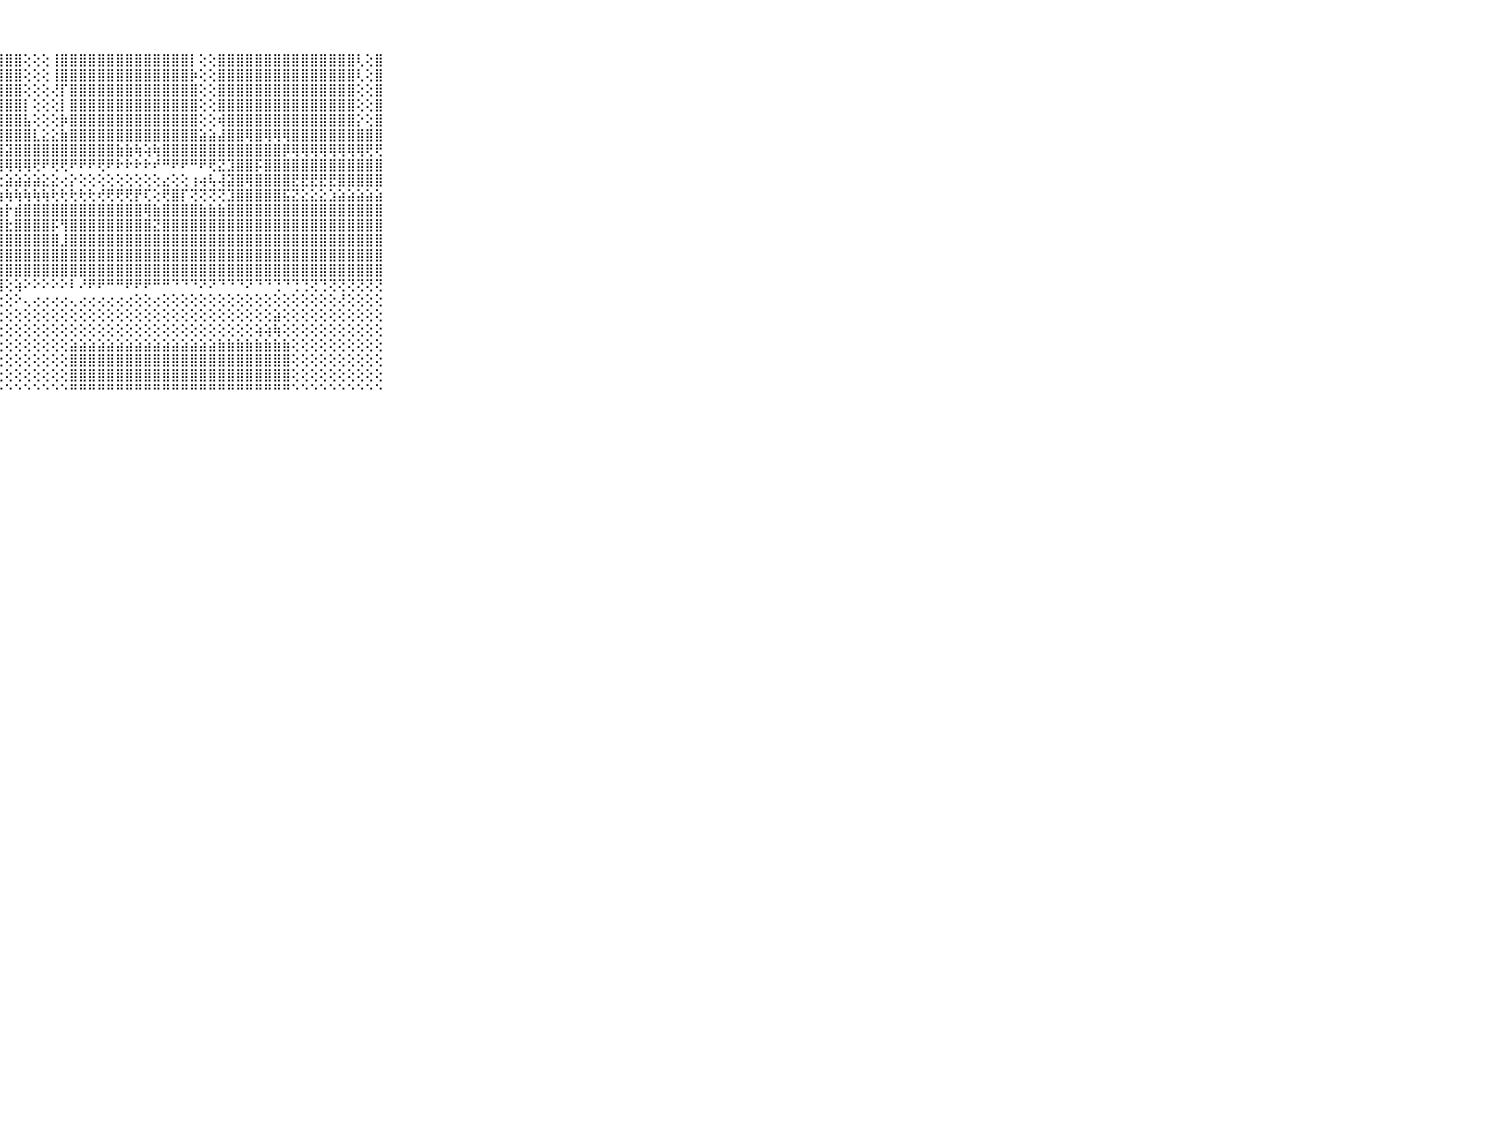

⠀⠀⠀⠀⠀⠀⠀⠀⠀⠀⠀⢕⢟⢕⢕⢕⢕⣿⣿⣿⣿⣿⣿⣿⣿⣿⣿⣿⣿⣿⢕⢕⢕⢸⣿⣿⣿⣿⣿⣿⣿⣿⣿⣿⣿⣿⣿⣿⡇⢕⢕⣿⣿⣿⣿⣿⣿⣿⣿⣿⣿⣿⣿⣿⣿⣿⢇⢕⣿⠀⠀⠀⠀⠀⠀⠀⠀⠀⠀⠀⠀
⠀⠀⠀⠀⠀⠀⠀⠀⠀⠀⠀⢕⣷⡇⢕⢕⢕⣿⣿⣿⣿⣿⣿⣿⣿⣿⣿⣿⣿⣿⢕⢕⢕⢸⣿⣿⣿⣿⣿⣿⣿⣿⣿⣿⣿⣿⣿⣿⡷⢕⢕⣿⣿⣿⣿⣿⣿⣿⣿⣿⣿⣿⣿⣿⣿⣿⢇⢕⣿⠀⠀⠀⠀⠀⠀⠀⠀⠀⠀⠀⠀
⠀⠀⠀⠀⠀⠀⠀⠀⠀⠀⠀⢸⣿⣇⢕⢕⢕⢸⣿⣿⣿⣿⣿⣿⣿⣿⣿⣿⣿⣿⢕⢕⢕⢜⡏⣿⣿⣿⣿⣿⣿⣿⣿⣿⣿⣿⣿⣿⣿⢕⢕⣿⣿⣿⣿⣿⣿⣿⣿⣿⣿⣿⣿⣿⣿⣿⢕⢕⣿⠀⠀⠀⠀⠀⠀⠀⠀⠀⠀⠀⠀
⠀⠀⠀⠀⠀⠀⠀⠀⠀⠀⠀⢸⣟⣿⢕⢕⢕⢸⣿⣿⣿⣿⣿⣿⣿⣿⣿⣿⣿⣿⡇⢕⢕⢕⡇⣿⣿⣿⣿⣿⣿⣿⣿⣿⣿⣿⣿⣿⣿⢕⢕⣿⣿⣿⣿⣿⣿⣿⣿⣿⣿⣿⣿⣿⣿⣿⢕⢕⣿⠀⠀⠀⠀⠀⠀⠀⠀⠀⠀⠀⠀
⠀⠀⠀⠀⠀⠀⠀⠀⠀⠀⠀⢾⣿⣿⢇⢱⡵⢸⣿⣿⣿⣿⣿⣿⣿⣿⣿⣿⣿⣿⣧⢕⢕⢕⡷⣿⣿⣿⣿⣿⣿⣿⣿⣿⣿⣿⣿⣿⣿⢕⢕⢾⣿⣿⣿⣿⣿⣿⣿⣿⣿⣿⣿⣿⣿⣿⡕⢕⣿⠀⠀⠀⠀⠀⠀⠀⠀⠀⠀⠀⠀
⠀⠀⠀⠀⠀⠀⠀⠀⠀⠀⠀⡼⣿⣿⡇⢱⣧⢸⣿⣿⣿⣿⣿⣿⣿⣿⣿⣿⣿⣿⣿⣇⣕⣕⣷⣿⣿⣿⣿⣿⣿⣿⣿⣿⣿⣿⣿⣿⣿⣵⣵⣼⣿⣿⢿⣿⢿⢿⢿⣿⣿⣿⣿⣿⣿⣿⣿⣿⣿⠀⠀⠀⠀⠀⠀⠀⠀⠀⠀⠀⠀
⠀⠀⠀⠀⠀⠀⠀⠀⠀⠀⠀⣻⣻⣹⣽⣿⣯⣯⣿⣿⣽⣽⣽⣽⣿⣯⣯⣽⣽⣿⣿⣿⣿⣿⣿⣿⣿⣿⣿⣿⣷⣷⢷⢵⢷⣿⣿⣿⣿⣿⣿⣿⣿⣿⣿⣿⣿⣿⡿⢿⢿⢿⢿⢿⢿⢿⢿⢟⢟⠀⠀⠀⠀⠀⠀⠀⠀⠀⠀⠀⠀
⠀⠀⠀⠀⠀⠀⠀⠀⠀⠀⠀⣿⣿⡿⢿⢿⢿⢿⢿⢿⢿⢿⢿⢿⢿⢿⢿⢿⢿⢿⢿⢟⠟⢟⢟⠟⠟⠟⢟⠟⠗⠗⠗⠗⠞⠛⠟⠟⠛⠟⢟⣝⣹⣿⣿⡯⣿⣿⣿⣿⣿⣿⣿⣿⣿⣿⣿⣿⣿⠀⠀⠀⠀⠀⠀⠀⠀⠀⠀⠀⠀
⠀⠀⠀⠀⠀⠀⠀⠀⠀⠀⠀⢀⢄⢄⢔⣰⣴⣷⣶⣶⣵⣕⣕⢕⣕⣕⣕⣕⣵⣵⣵⣵⣕⣕⢔⡕⢕⢕⢕⢕⢕⢕⢕⢕⢕⣔⢕⢕⢰⢴⢧⢼⣽⣿⢿⣿⣿⣿⣿⣟⣟⣟⣟⣟⣿⣿⣿⣿⣿⠀⠀⠀⠀⠀⠀⠀⠀⠀⠀⠀⠀
⠀⠀⠀⠀⠀⠀⠀⠀⠀⠀⠀⢕⢕⢕⢱⣿⣿⣿⣿⣿⣿⣿⣿⡷⢷⢷⢷⢷⢷⢷⢷⢷⢷⢗⢗⢗⢗⢗⢞⢟⢟⢟⡟⢏⢕⢟⣿⡏⢝⢝⢝⢝⣹⣿⣿⣿⣿⣿⣯⣝⣕⣕⣕⣱⣵⣵⣵⣵⣵⠀⠀⠀⠀⠀⠀⠀⠀⠀⠀⠀⠀
⠀⠀⠀⠀⠀⠀⠀⠀⠀⠀⠀⣔⣰⣕⣵⣿⣿⣿⣿⣿⣿⣿⣿⣷⣷⣷⣷⣷⡗⣾⣿⣿⣿⣿⣿⣿⣿⣿⣿⣿⣿⣿⣿⢿⣷⣿⣿⣿⣿⣷⣷⣷⣿⣿⣿⣿⣿⣿⣿⣿⣿⣿⣿⣿⣿⣿⣿⣿⣿⠀⠀⠀⠀⠀⠀⠀⠀⠀⠀⠀⠀
⠀⠀⠀⠀⠀⠀⠀⠀⠀⠀⠀⣿⣿⣿⣿⣿⣿⣿⣿⣿⣿⣿⣿⣿⣿⣿⣿⣿⣗⣿⣿⣿⣿⡯⢻⣿⣿⣿⣿⣿⣿⣿⣿⣿⣝⣿⣿⣿⣿⣿⣿⣿⣿⣿⣿⣿⣿⣿⣿⣿⣿⣿⣿⣿⣿⣿⣿⣿⣿⠀⠀⠀⠀⠀⠀⠀⠀⠀⠀⠀⠀
⠀⠀⠀⠀⠀⠀⠀⠀⠀⠀⠀⣿⣿⣿⣿⣿⣿⣿⣿⣿⣿⣿⣿⣿⣿⣿⣿⣿⣿⣿⣿⣿⣿⣿⣸⣿⣿⣿⣿⣿⣿⣿⣿⣿⣿⣿⣿⣿⣿⣿⣿⣿⣿⣿⣿⣿⣿⣿⣿⣿⣿⣿⣿⣿⣿⣿⣿⣿⣿⠀⠀⠀⠀⠀⠀⠀⠀⠀⠀⠀⠀
⠀⠀⠀⠀⠀⠀⠀⠀⠀⠀⠀⣿⣿⣿⣿⣿⣿⣿⣿⣿⣿⣿⣿⣿⣿⣿⣿⣿⣿⣿⣿⣿⣿⣿⣿⣿⣿⣿⣿⣿⣿⣿⣿⣿⣿⣿⣿⣿⣿⣿⣿⣿⣿⣿⣿⣿⣿⣿⣿⣿⣿⣿⣿⣿⣿⣿⣿⣿⣿⠀⠀⠀⠀⠀⠀⠀⠀⠀⠀⠀⠀
⠀⠀⠀⠀⠀⠀⠀⠀⠀⠀⠀⣿⣿⣿⣿⣿⣿⣿⣿⣿⣿⣿⣿⣿⣿⣿⣿⣿⣿⣿⣿⣿⣿⣿⣿⣿⣿⣿⣿⣿⣿⣿⣿⣿⣿⣿⣿⣿⣿⣿⣿⣿⣿⣿⣿⣿⣿⣿⣿⣿⣿⣿⣿⣿⣿⣿⣿⣿⣿⠀⠀⠀⠀⠀⠀⠀⠀⠀⠀⠀⠀
⠀⠀⠀⠀⠀⠀⠀⠀⠀⠀⠀⣿⣿⣿⣿⣿⢿⢿⣿⣿⡿⢿⢿⢿⢿⢿⢯⢽⢕⢵⠕⠕⠕⠕⠕⠇⠜⠟⠟⠛⠛⠟⠟⠟⠛⠛⠙⠙⠙⠝⠝⠙⠙⠙⠝⠙⠙⢙⠙⢙⢙⢝⢙⢝⢝⢝⢝⢝⢝⠀⠀⠀⠀⠀⠀⠀⠀⠀⠀⠀⠀
⠀⠀⠀⠀⠀⠀⠀⠀⠀⠀⠀⠀⢀⢀⢄⢄⢄⢅⢅⢍⢝⢝⢝⢝⢕⢕⢕⢕⢕⠕⢄⢔⢔⢔⢔⢄⢔⢔⢔⢔⢔⢔⢕⢕⢔⢕⢕⢕⢕⢕⢕⢕⢕⢕⢕⢕⢕⢕⢕⢕⢕⢕⢕⢕⢜⢕⢕⢕⢕⠀⠀⠀⠀⠀⠀⠀⠀⠀⠀⠀⠀
⠀⠀⠀⠀⠀⠀⠀⠀⠀⠀⠀⠁⢅⢕⢕⢕⢕⢕⢕⢕⢕⢕⢕⢕⢕⢕⢕⢕⢕⢕⢕⢕⢕⢕⢕⢕⢕⢕⢕⢕⢕⢕⢕⢕⢕⢕⢕⢕⢕⢕⢕⢕⢕⢕⢕⢕⢕⣵⢕⢕⢕⢕⢕⢕⢕⢕⢕⢕⢕⠀⠀⠀⠀⠀⠀⠀⠀⠀⠀⠀⠀
⠀⠀⠀⠀⠀⠀⠀⠀⠀⠀⠀⢕⢕⢕⢕⢕⢕⢕⢕⢕⢕⢕⢕⢕⢕⢕⢕⢕⢕⢕⢕⢕⢕⢕⢕⢕⢕⢕⢕⢕⢕⢕⢕⢕⢕⢕⢕⢕⢕⢕⢕⢕⢕⢕⢕⢵⢵⢷⢕⢕⢕⢕⢕⢕⢕⢕⢕⢕⢕⠀⠀⠀⠀⠀⠀⠀⠀⠀⠀⠀⠀
⠀⠀⠀⠀⠀⠀⠀⠀⠀⠀⠀⢕⢕⢕⢕⢕⣕⣕⣕⣕⣗⣇⣕⡕⢕⢕⢕⢕⢕⢕⢕⢕⢕⢕⢕⣵⣵⣵⣵⣵⣵⣵⣵⣵⣵⣵⣵⣵⣵⣵⣵⣷⣷⣷⣷⣷⣷⣷⣷⢕⢕⢕⢕⢕⢕⢕⢕⢕⢕⠀⠀⠀⠀⠀⠀⠀⠀⠀⠀⠀⠀
⠀⠀⠀⠀⠀⠀⠀⠀⠀⠀⠀⣿⣿⣿⣿⣿⣿⣿⣿⣿⣿⣿⣿⡇⢕⢕⢕⢕⢕⢕⢕⢕⢕⢕⢕⣿⣿⣿⣿⣿⣿⣿⣿⣿⣿⣿⣿⣿⣿⣿⣿⣿⣿⣿⣿⣿⣿⣿⣿⢕⢕⢕⢕⢕⢕⢕⢕⢕⢕⠀⠀⠀⠀⠀⠀⠀⠀⠀⠀⠀⠀
⠀⠀⠀⠀⠀⠀⠀⠀⠀⠀⠀⣿⣿⣿⣿⣿⣿⣿⣿⣿⣿⣿⣿⡇⢕⢕⢕⢕⢕⢕⢕⢕⢕⢕⢕⣿⣿⣿⣿⣿⣿⣿⣿⣿⣿⣿⣿⣿⣿⣿⣿⣿⣿⣿⣿⣿⣿⣿⣿⢕⢕⢕⢕⢕⢕⢕⢕⢕⢕⠀⠀⠀⠀⠀⠀⠀⠀⠀⠀⠀⠀
⠀⠀⠀⠀⠀⠀⠀⠀⠀⠀⠀⠛⠛⠛⠛⠛⠛⠛⠛⠛⠛⠛⠛⠃⠑⠑⠑⠑⠑⠑⠑⠑⠑⠑⠑⠛⠛⠛⠛⠛⠛⠛⠛⠛⠛⠛⠛⠛⠛⠛⠛⠛⠛⠛⠛⠛⠛⠛⠛⠑⠑⠑⠑⠑⠑⠑⠑⠑⠑⠀⠀⠀⠀⠀⠀⠀⠀⠀⠀⠀⠀